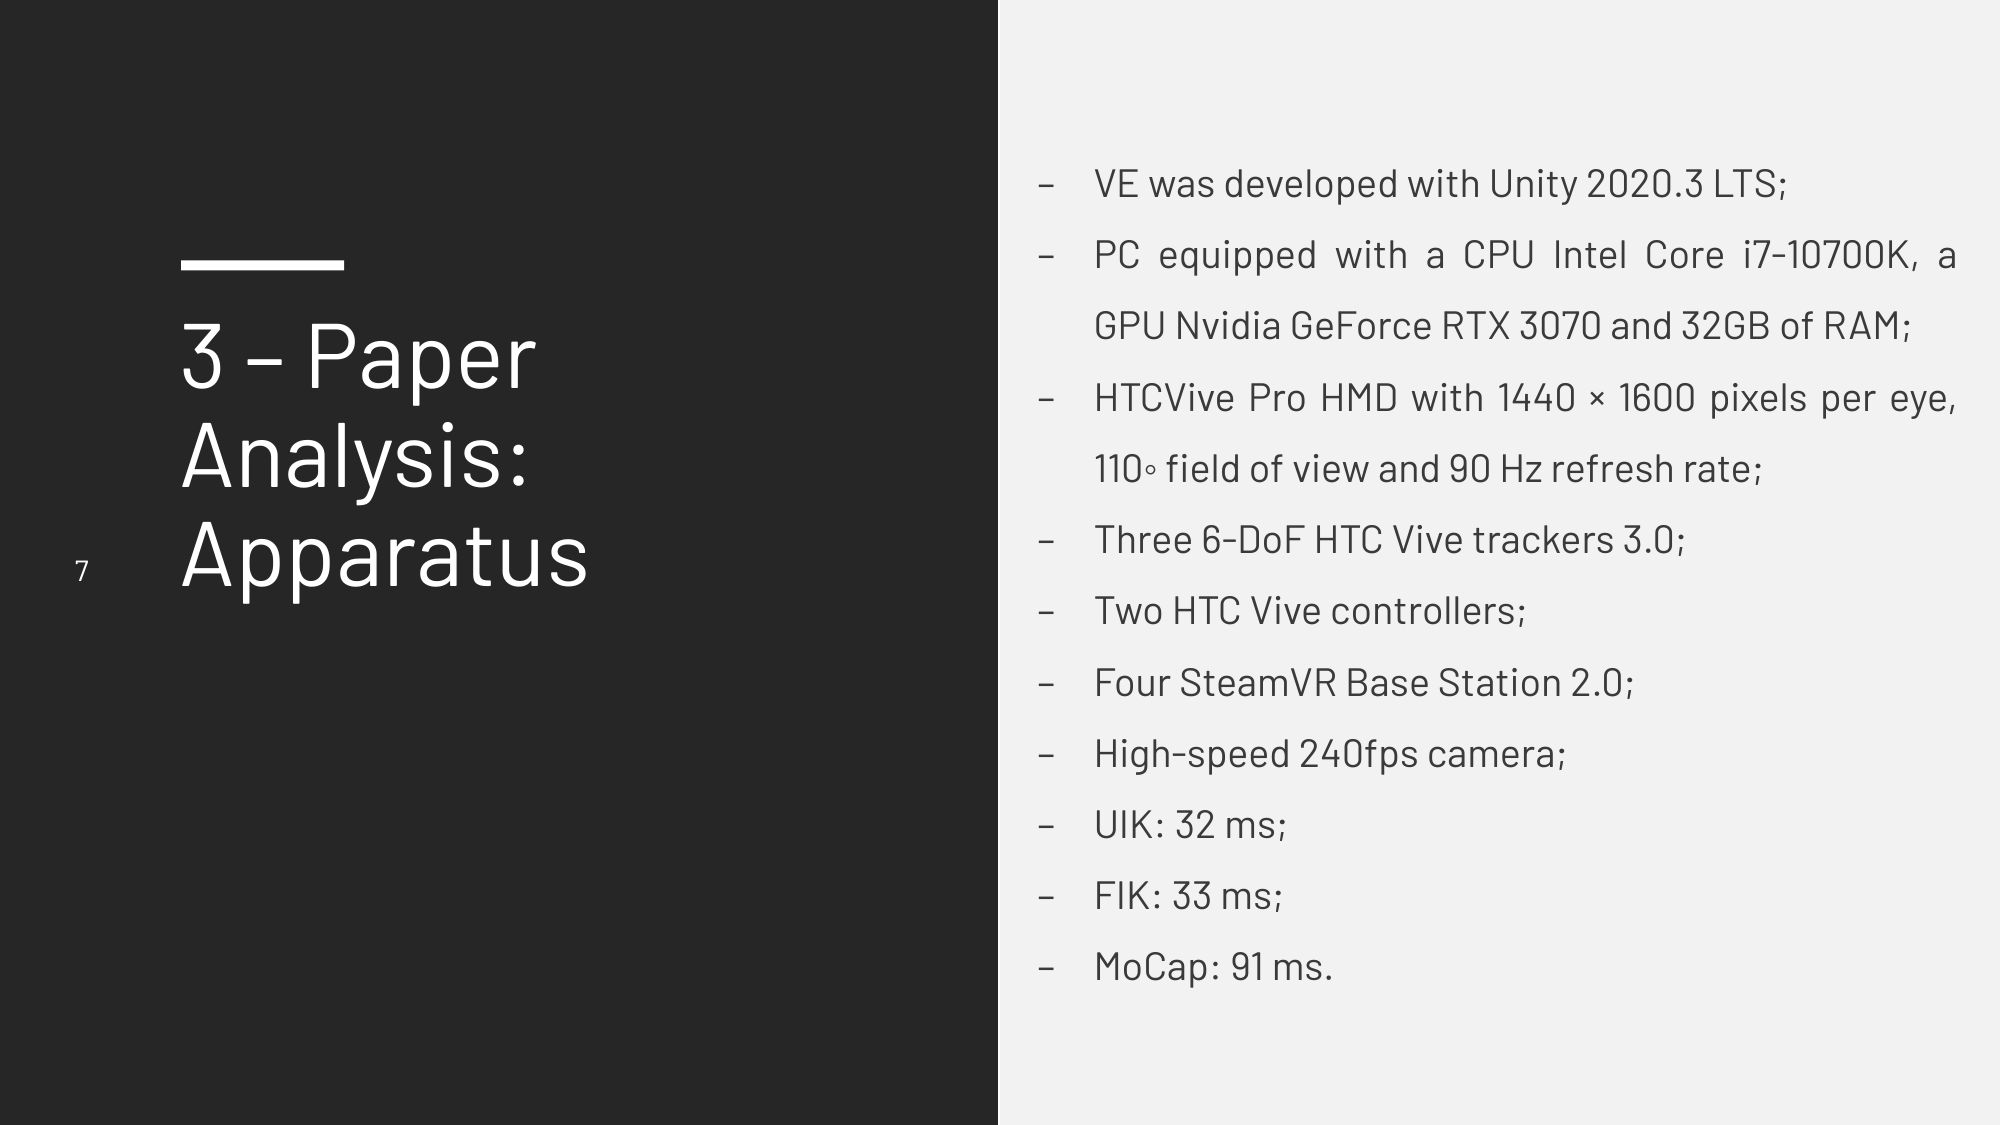

VE was developed with Unity 2020.3 LTS;
PC equipped with a CPU Intel Core i7-10700K, a GPU Nvidia GeForce RTX 3070 and 32GB of RAM;
HTCVive Pro HMD with 1440 × 1600 pixels per eye, 110◦ field of view and 90 Hz refresh rate;
Three 6-DoF HTC Vive trackers 3.0;
Two HTC Vive controllers;
Four SteamVR Base Station 2.0;
High-speed 240fps camera;
UIK: 32 ms;
FIK: 33 ms;
MoCap: 91 ms.

3 – Paper Analysis:
Apparatus
7